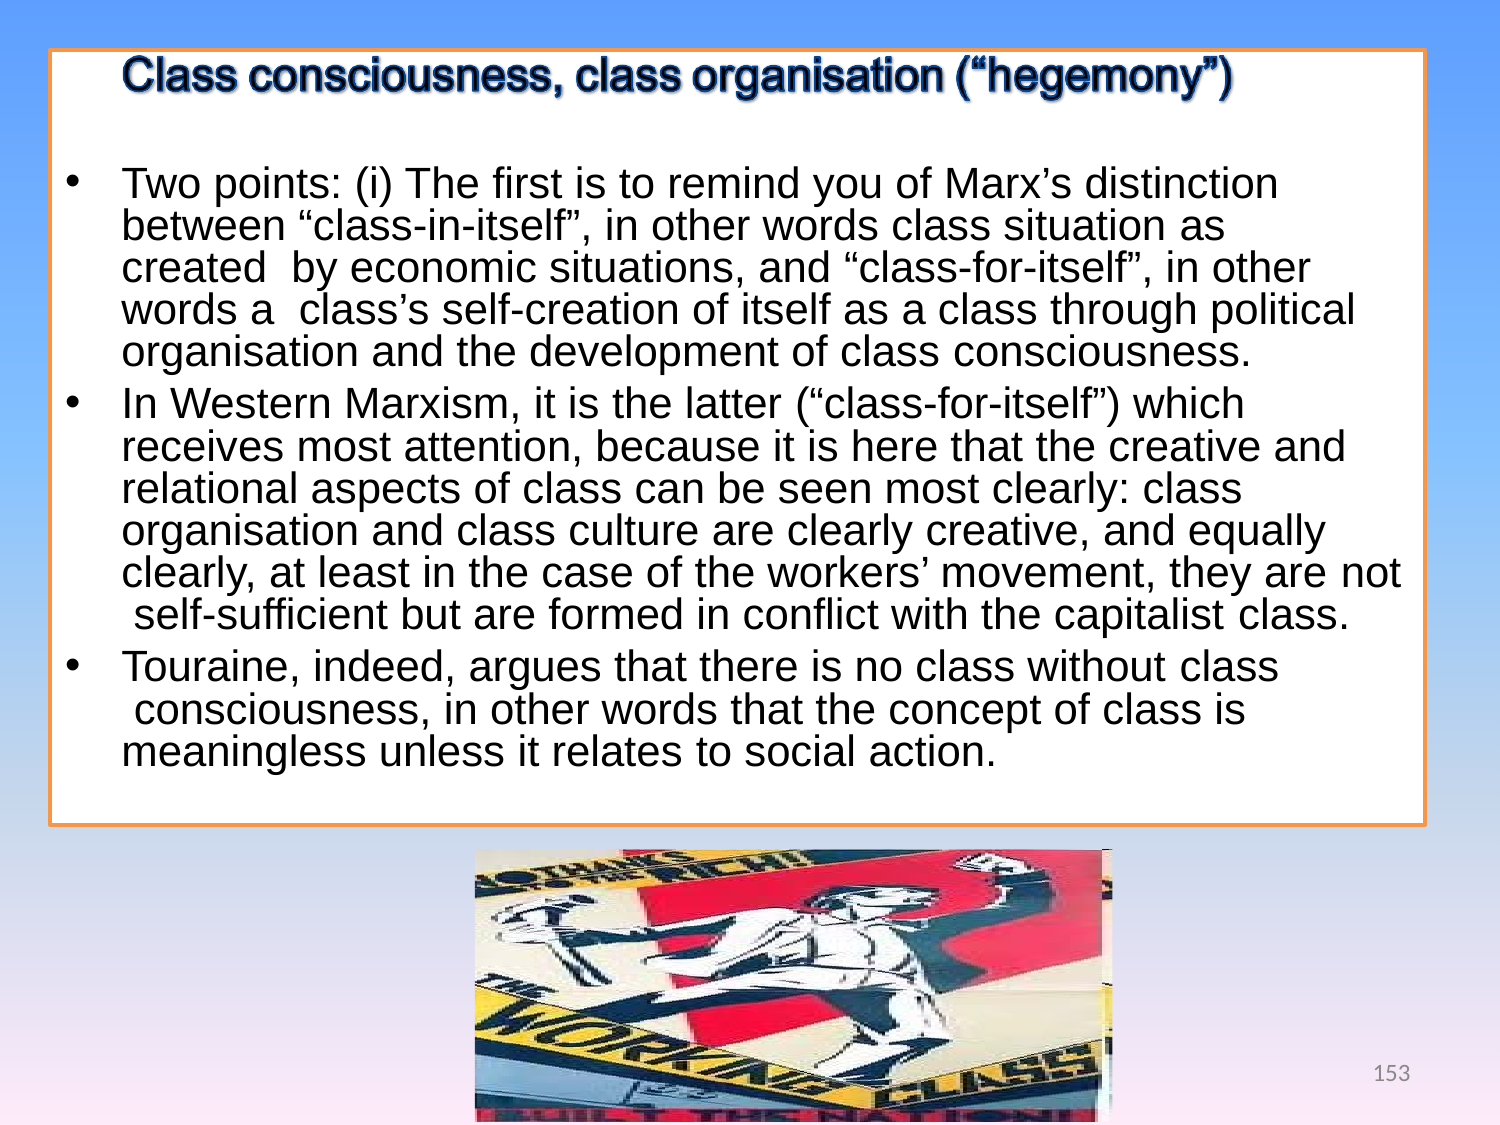

Two points: (i) The first is to remind you of Marx’s distinction  between “class-in-itself”, in other words class situation as created  by economic situations, and “class-for-itself”, in other words a  class’s self-creation of itself as a class through political  organisation and the development of class consciousness.
In Western Marxism, it is the latter (“class-for-itself”) which  receives most attention, because it is here that the creative and  relational aspects of class can be seen most clearly: class  organisation and class culture are clearly creative, and equally  clearly, at least in the case of the workers’ movement, they are not  self-sufficient but are formed in conflict with the capitalist class.
Touraine, indeed, argues that there is no class without class  consciousness, in other words that the concept of class is  meaningless unless it relates to social action.

153